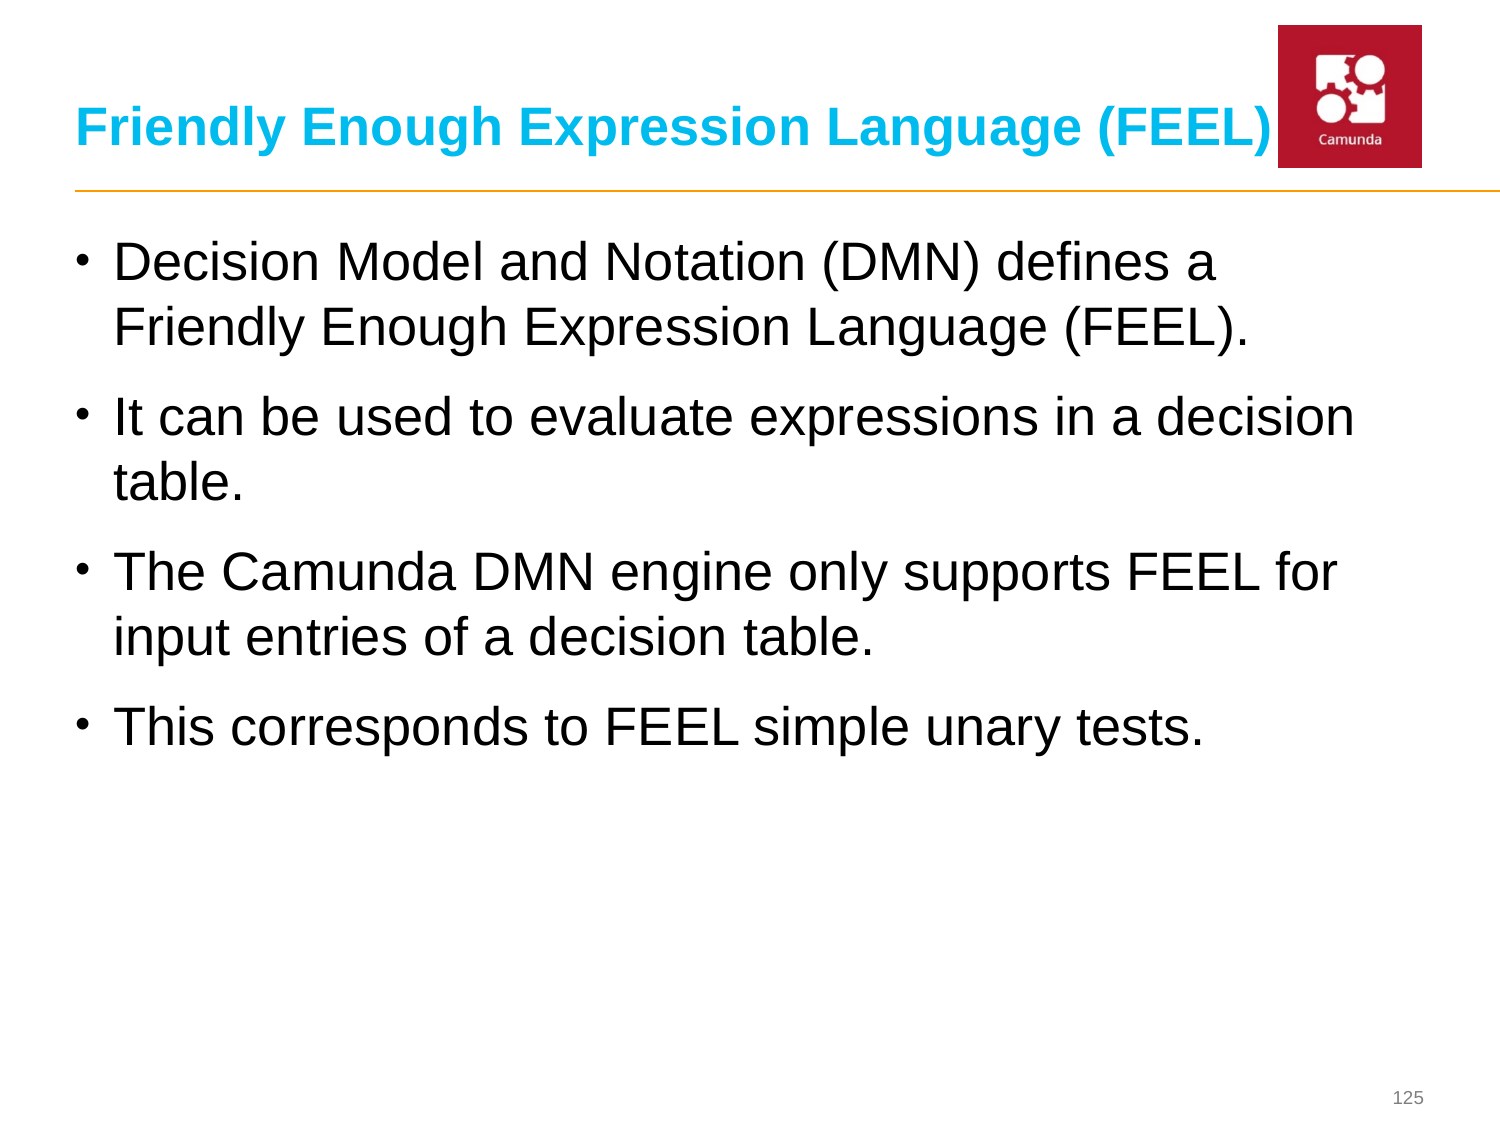

# Friendly Enough Expression Language (FEEL)
Decision Model and Notation (DMN) defines a Friendly Enough Expression Language (FEEL).
It can be used to evaluate expressions in a decision table.
The Camunda DMN engine only supports FEEL for input entries of a decision table.
This corresponds to FEEL simple unary tests.